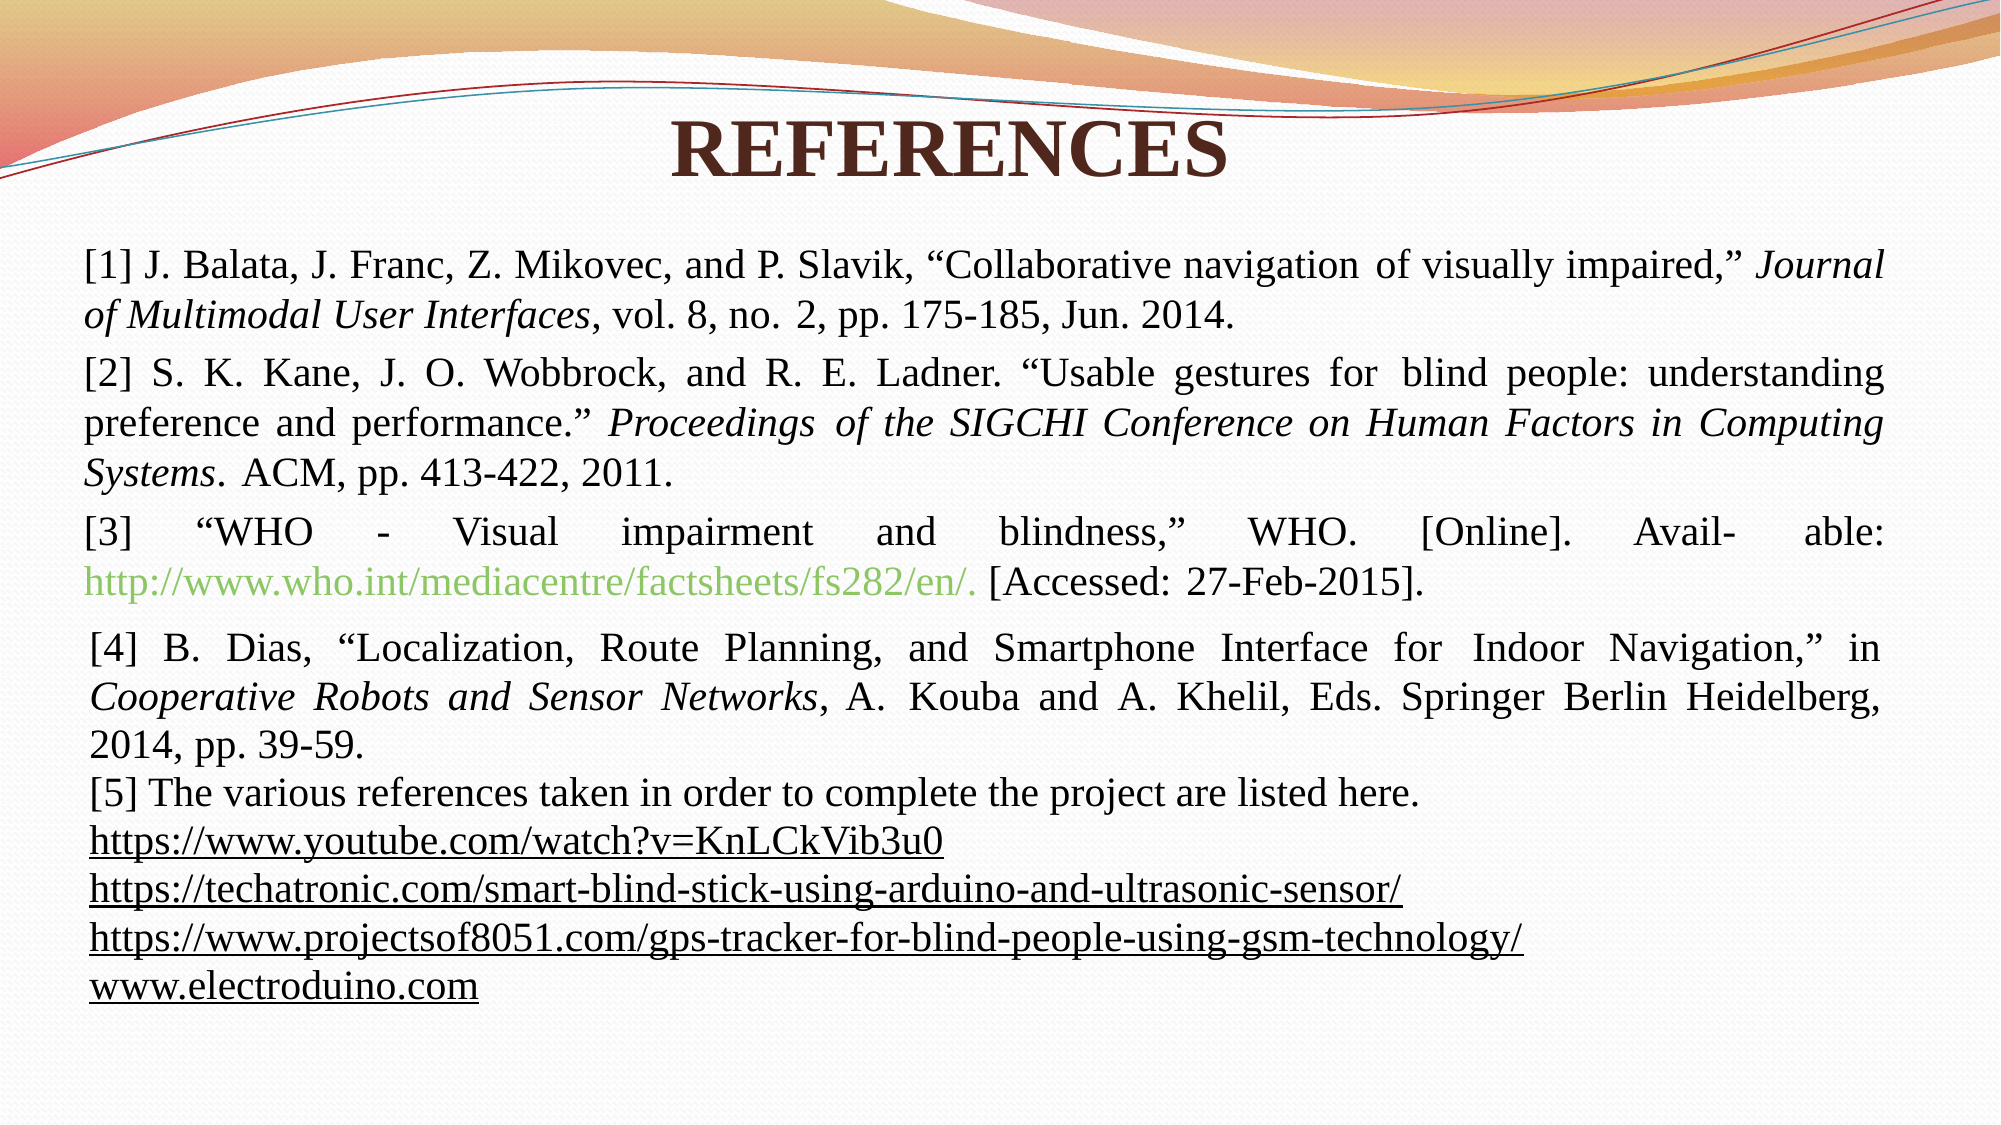

# REFERENCES
[1] J. Balata, J. Franc, Z. Mikovec, and P. Slavik, “Collaborative navigation of visually impaired,” Journal of Multimodal User Interfaces, vol. 8, no. 2, pp. 175-185, Jun. 2014.
[2] S. K. Kane, J. O. Wobbrock, and R. E. Ladner. “Usable gestures for blind people: understanding preference and performance.” Proceedings of the SIGCHI Conference on Human Factors in Computing Systems. ACM, pp. 413-422, 2011.
[3] “WHO - Visual impairment and blindness,” WHO. [Online]. Avail- able: http://www.who.int/mediacentre/factsheets/fs282/en/. [Accessed: 27-Feb-2015].

[4] B. Dias, “Localization, Route Planning, and Smartphone Interface for Indoor Navigation,” in Cooperative Robots and Sensor Networks, A. Kouba and A. Khelil, Eds. Springer Berlin Heidelberg, 2014, pp. 39-59.
[5] The various references taken in order to complete the project are listed here.
https://www.youtube.com/watch?v=KnLCkVib3u0
https://techatronic.com/smart-blind-stick-using-arduino-and-ultrasonic-sensor/
https://www.projectsof8051.com/gps-tracker-for-blind-people-using-gsm-technology/
www.electroduino.com